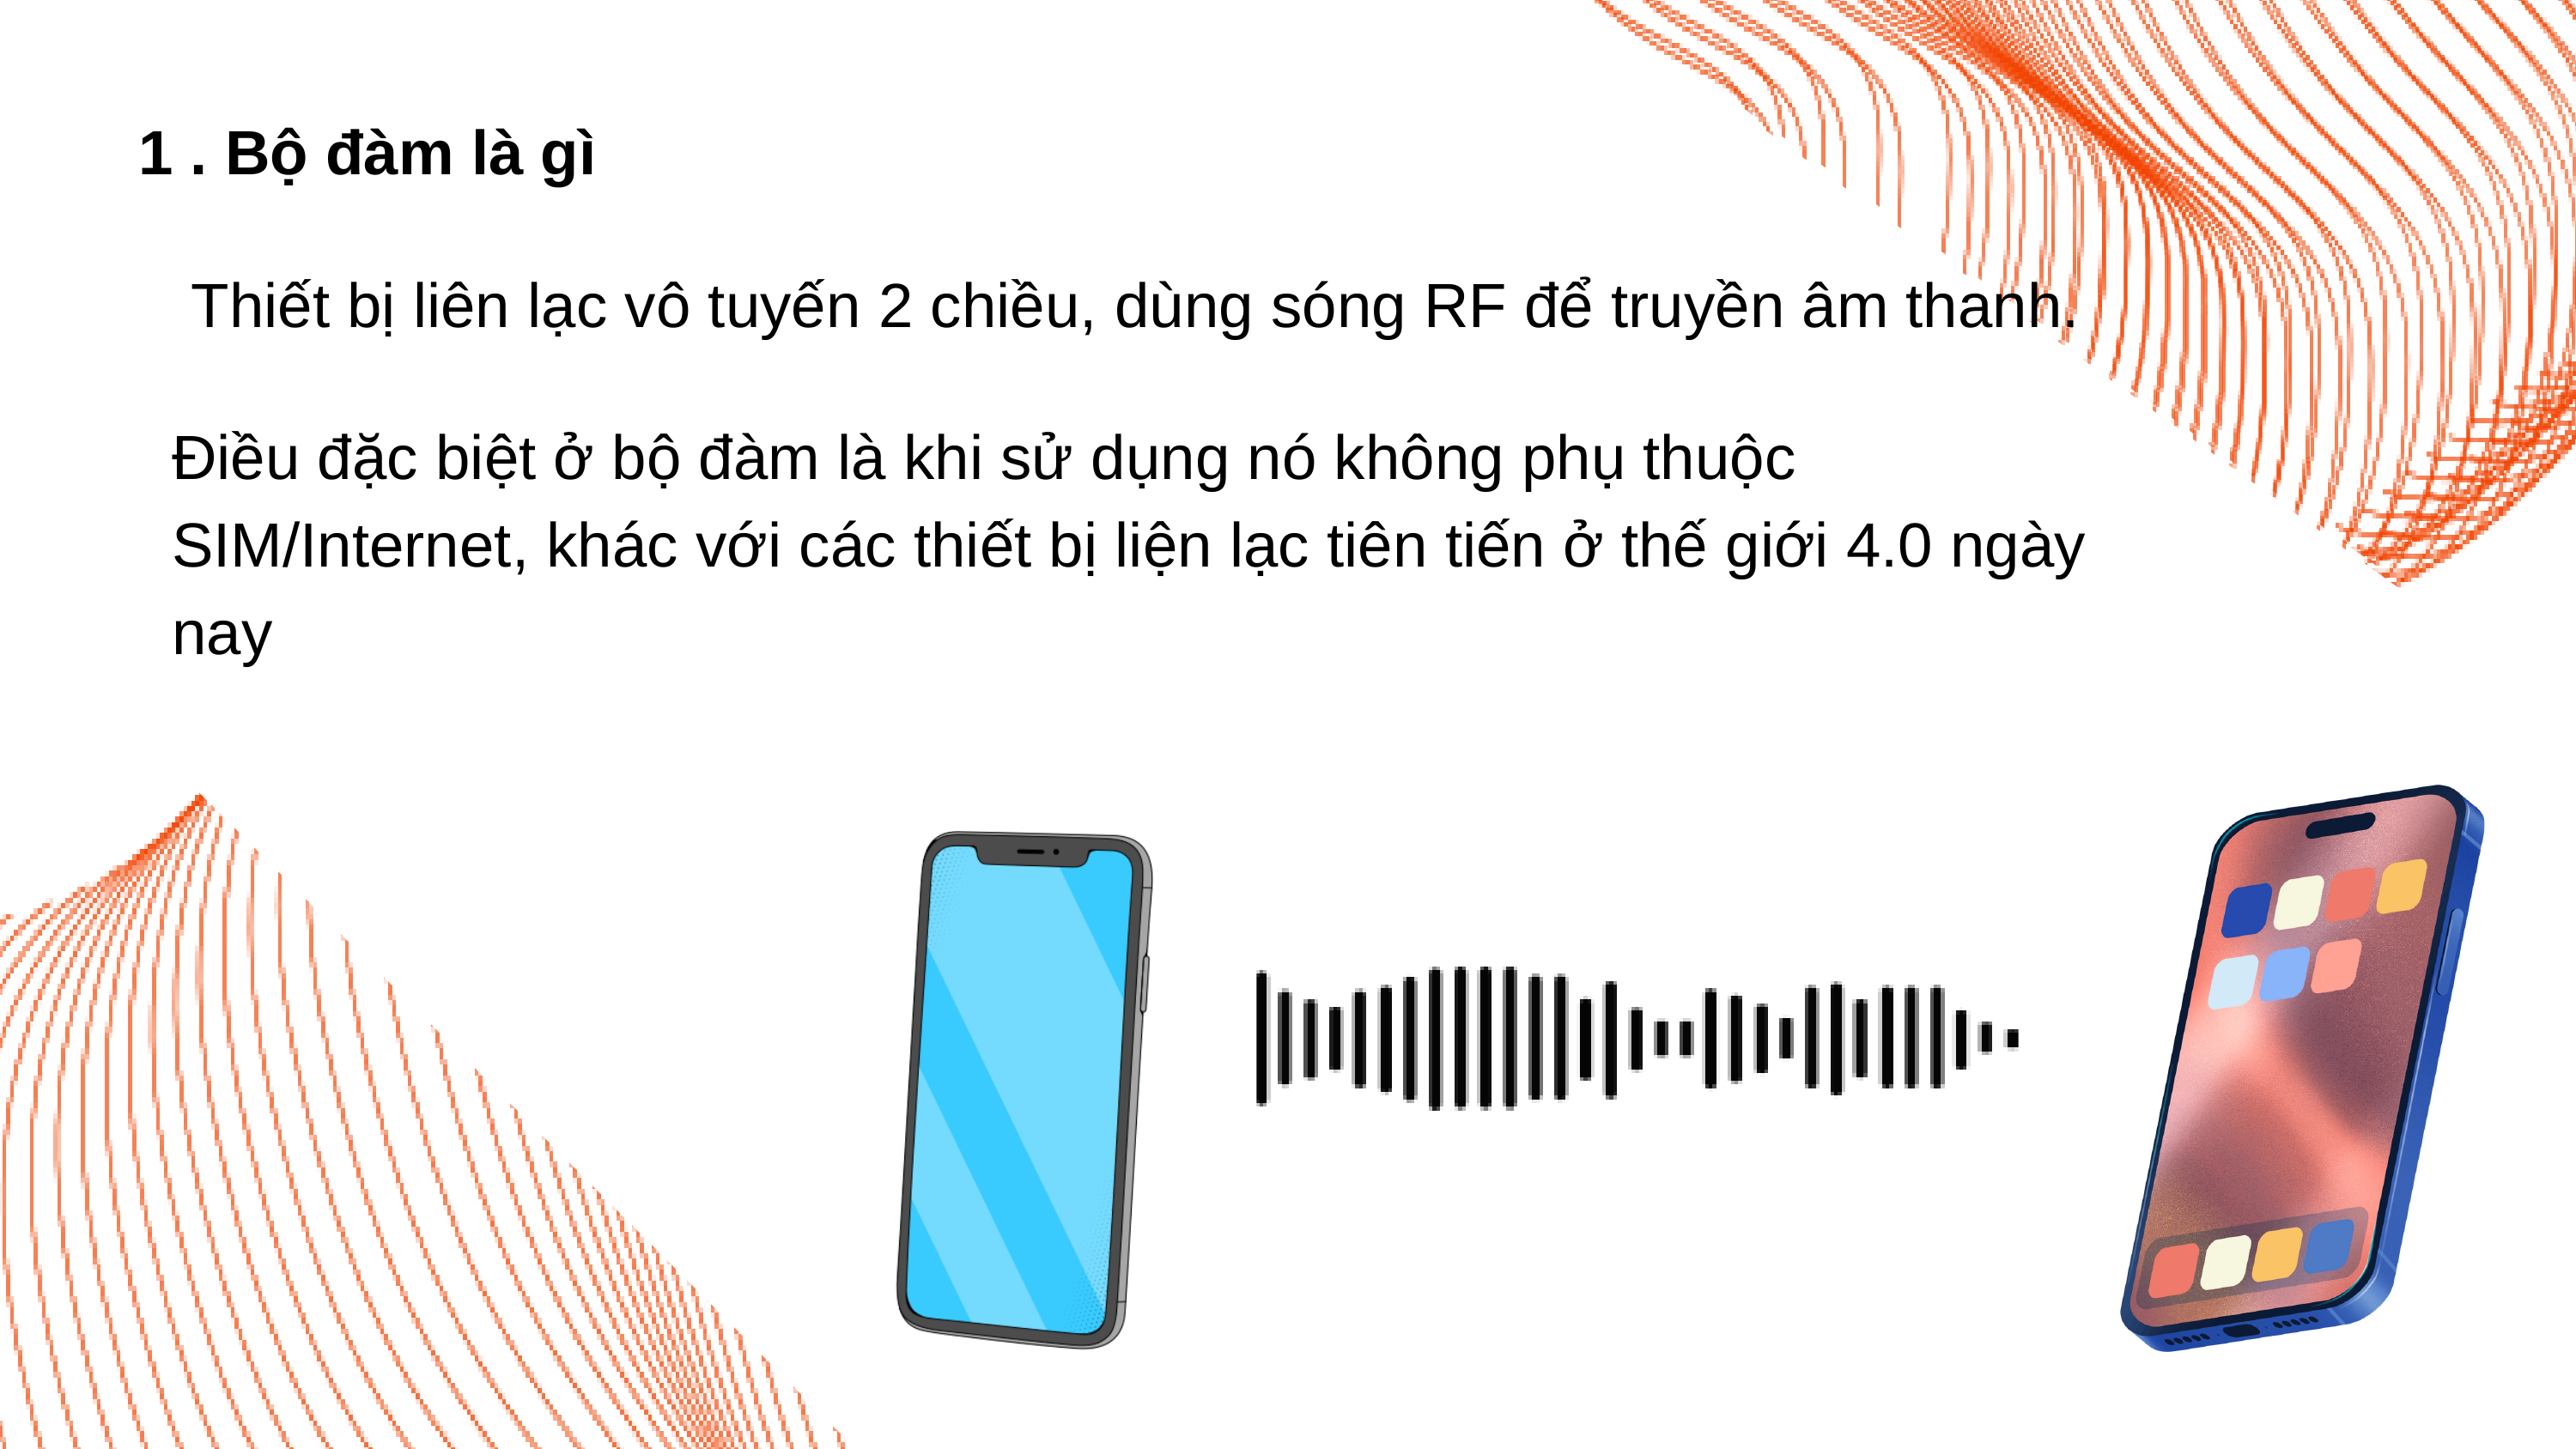

1 . Bộ đàm là gì
Thiết bị liên lạc vô tuyến 2 chiều, dùng sóng RF để truyền âm thanh.
Điều đặc biệt ở bộ đàm là khi sử dụng nó không phụ thuộc SIM/Internet, khác với các thiết bị liện lạc tiên tiến ở thế giới 4.0 ngày nay